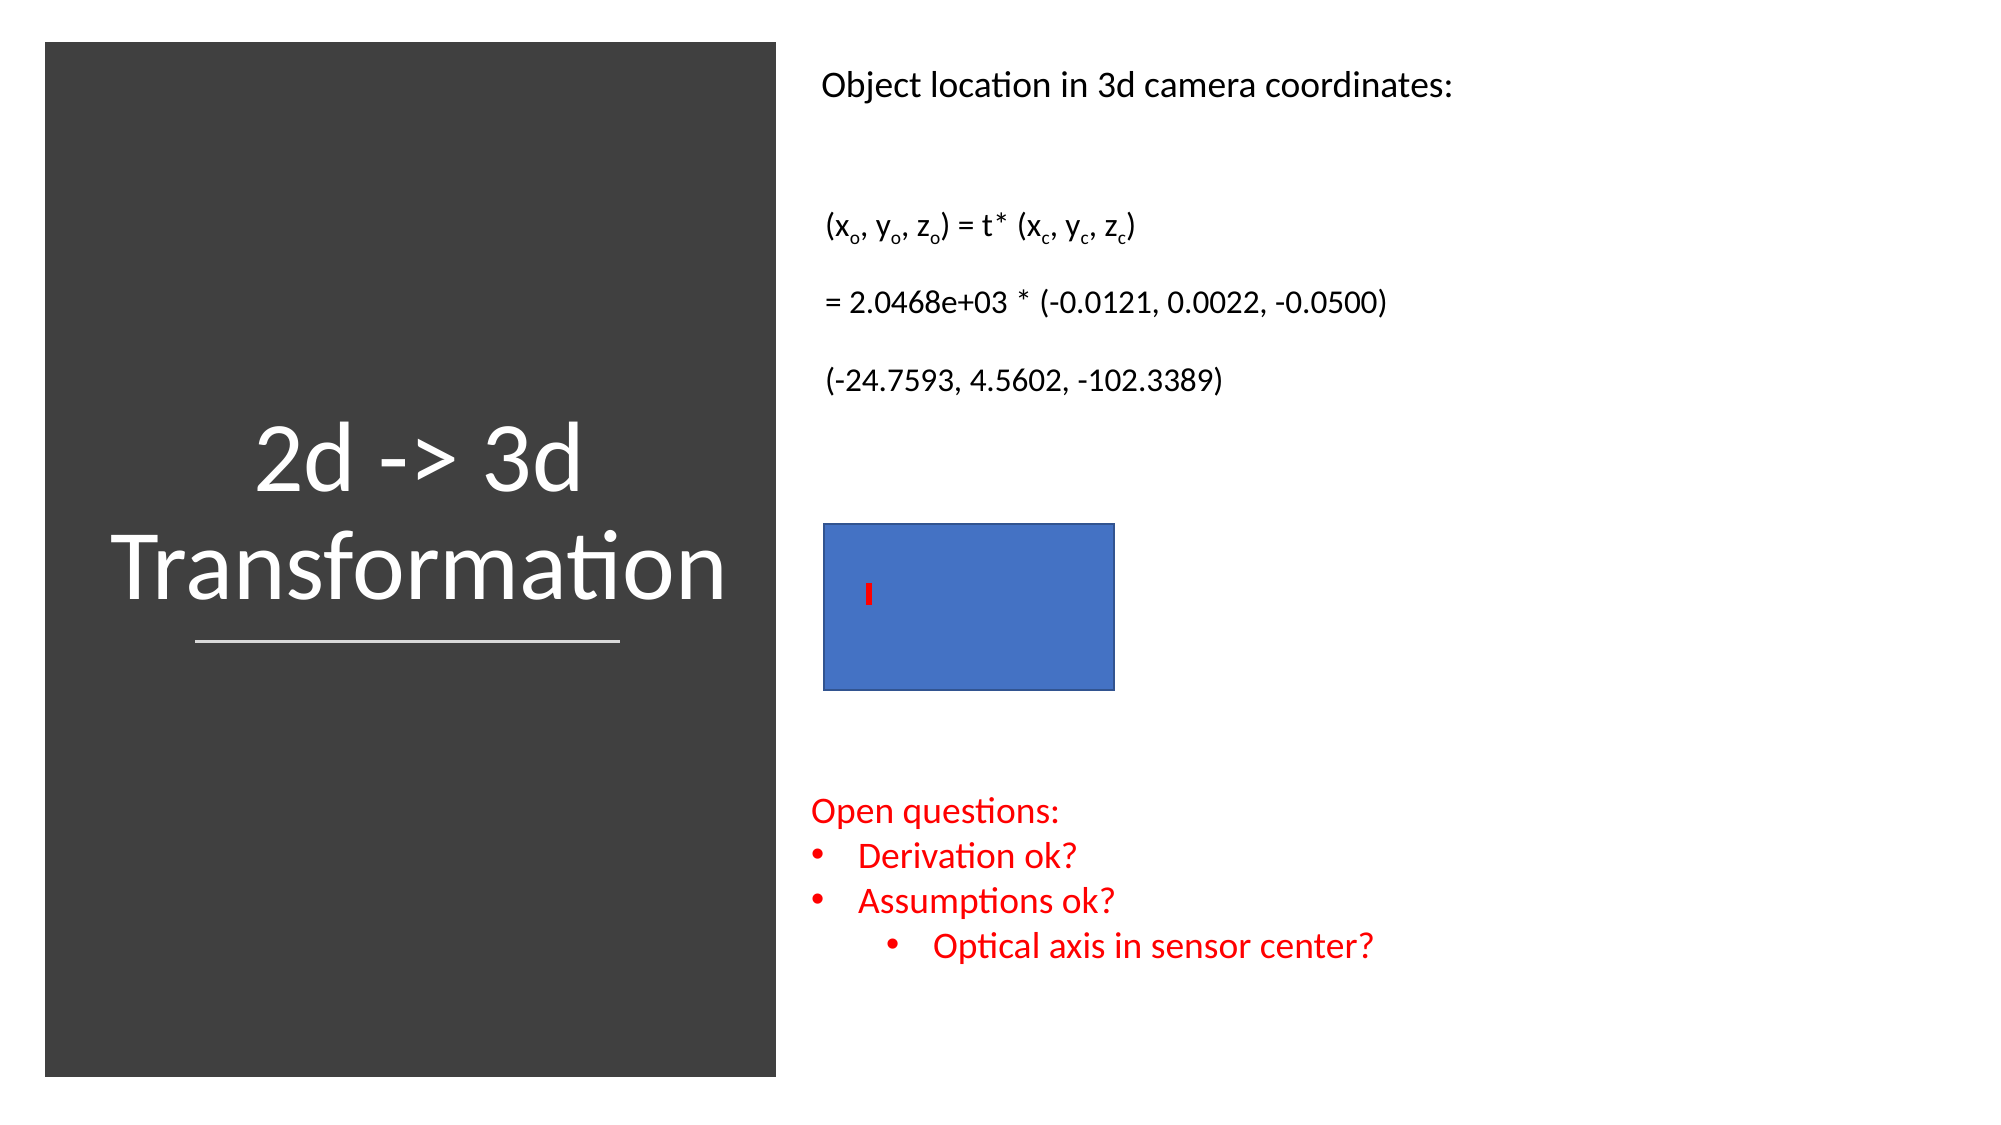

Object location in 3d camera coordinates:
2d -> 3d Transformation
(xo, yo, zo) = t* (xc, yc, zc)
= 2.0468e+03 * (-0.0121, 0.0022, -0.0500)
(-24.7593, 4.5602, -102.3389)

Open questions:
Derivation ok?
Assumptions ok?
Optical axis in sensor center?